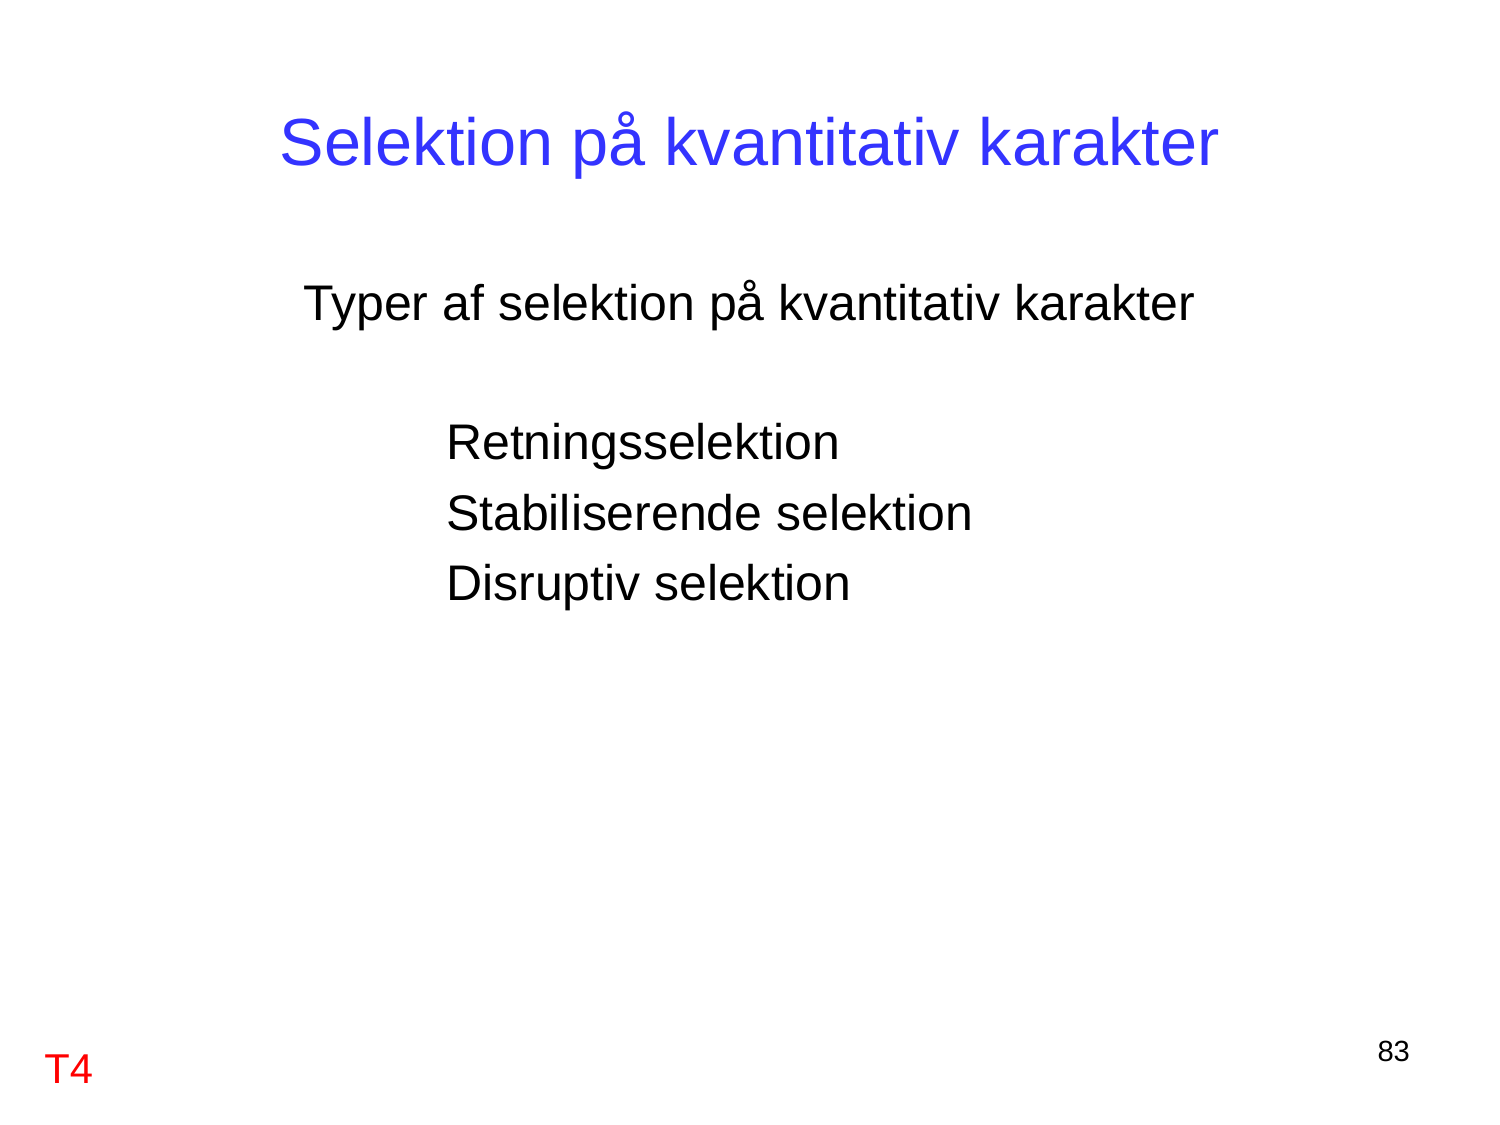

# Selektion på kvantitativ karakter
Typer af selektion på kvantitativ karakter

			Retningsselektion
			Stabiliserende selektion
			Disruptiv selektion

83
T4